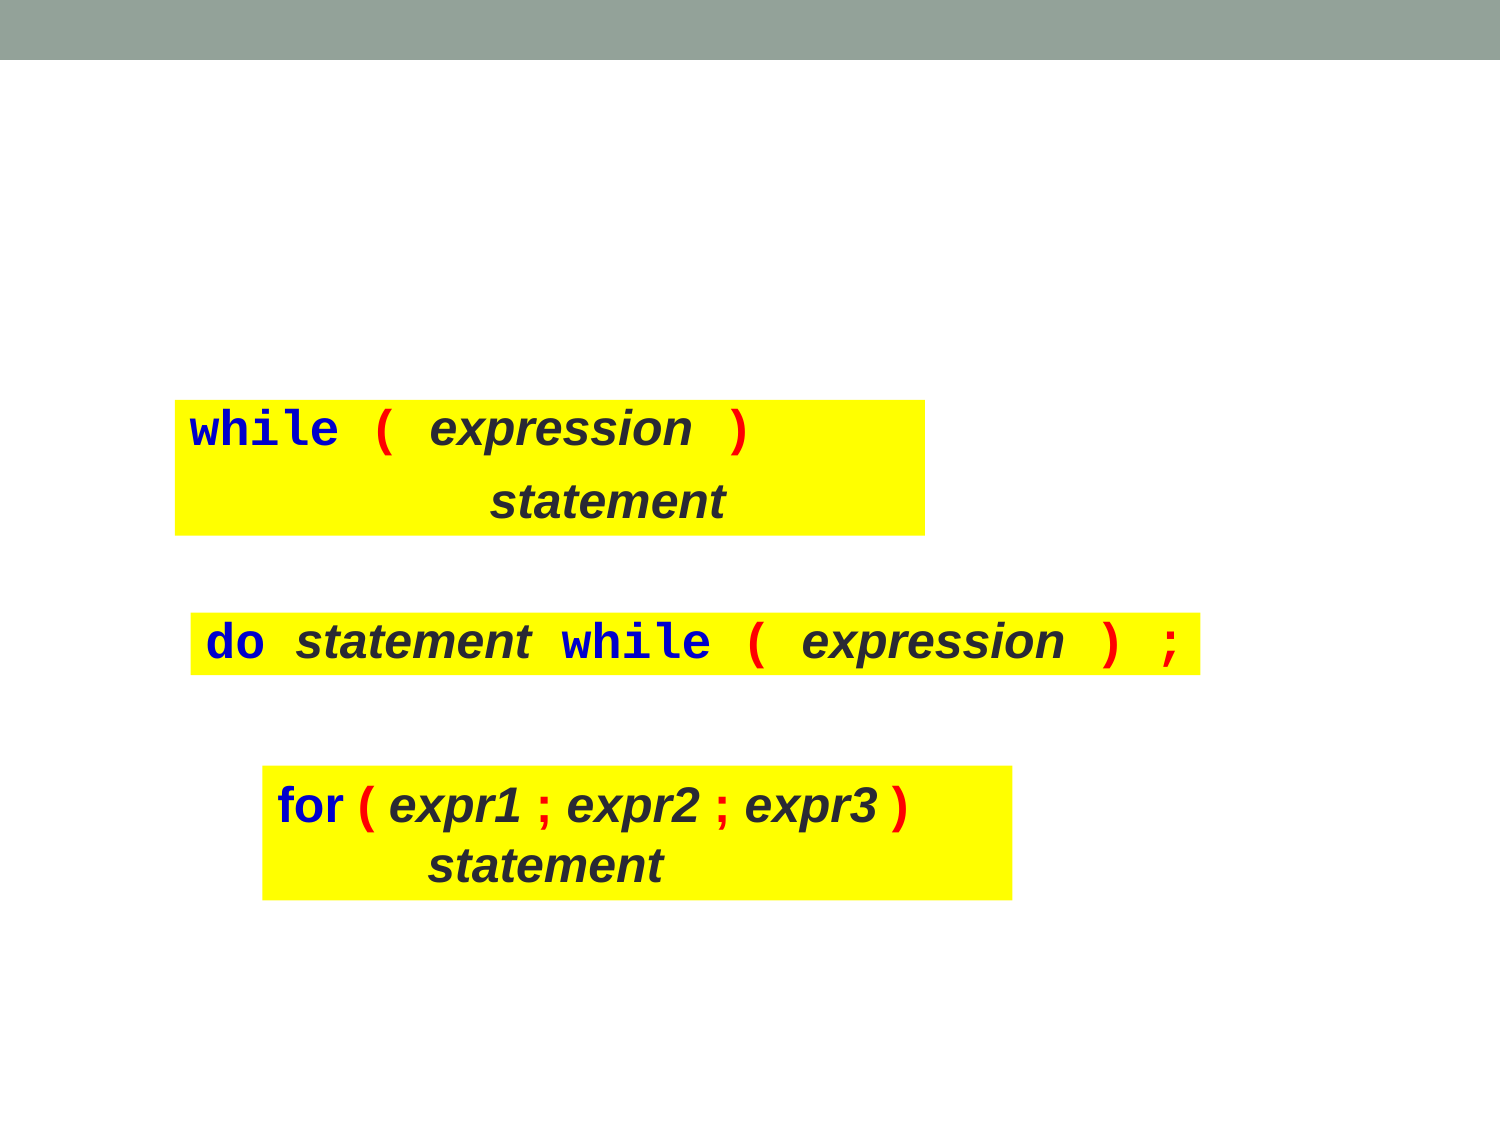

#

while ( expression )
		statement
do statement while ( expression ) ;
for ( expr1 ; expr2 ; expr3 )
 	statement